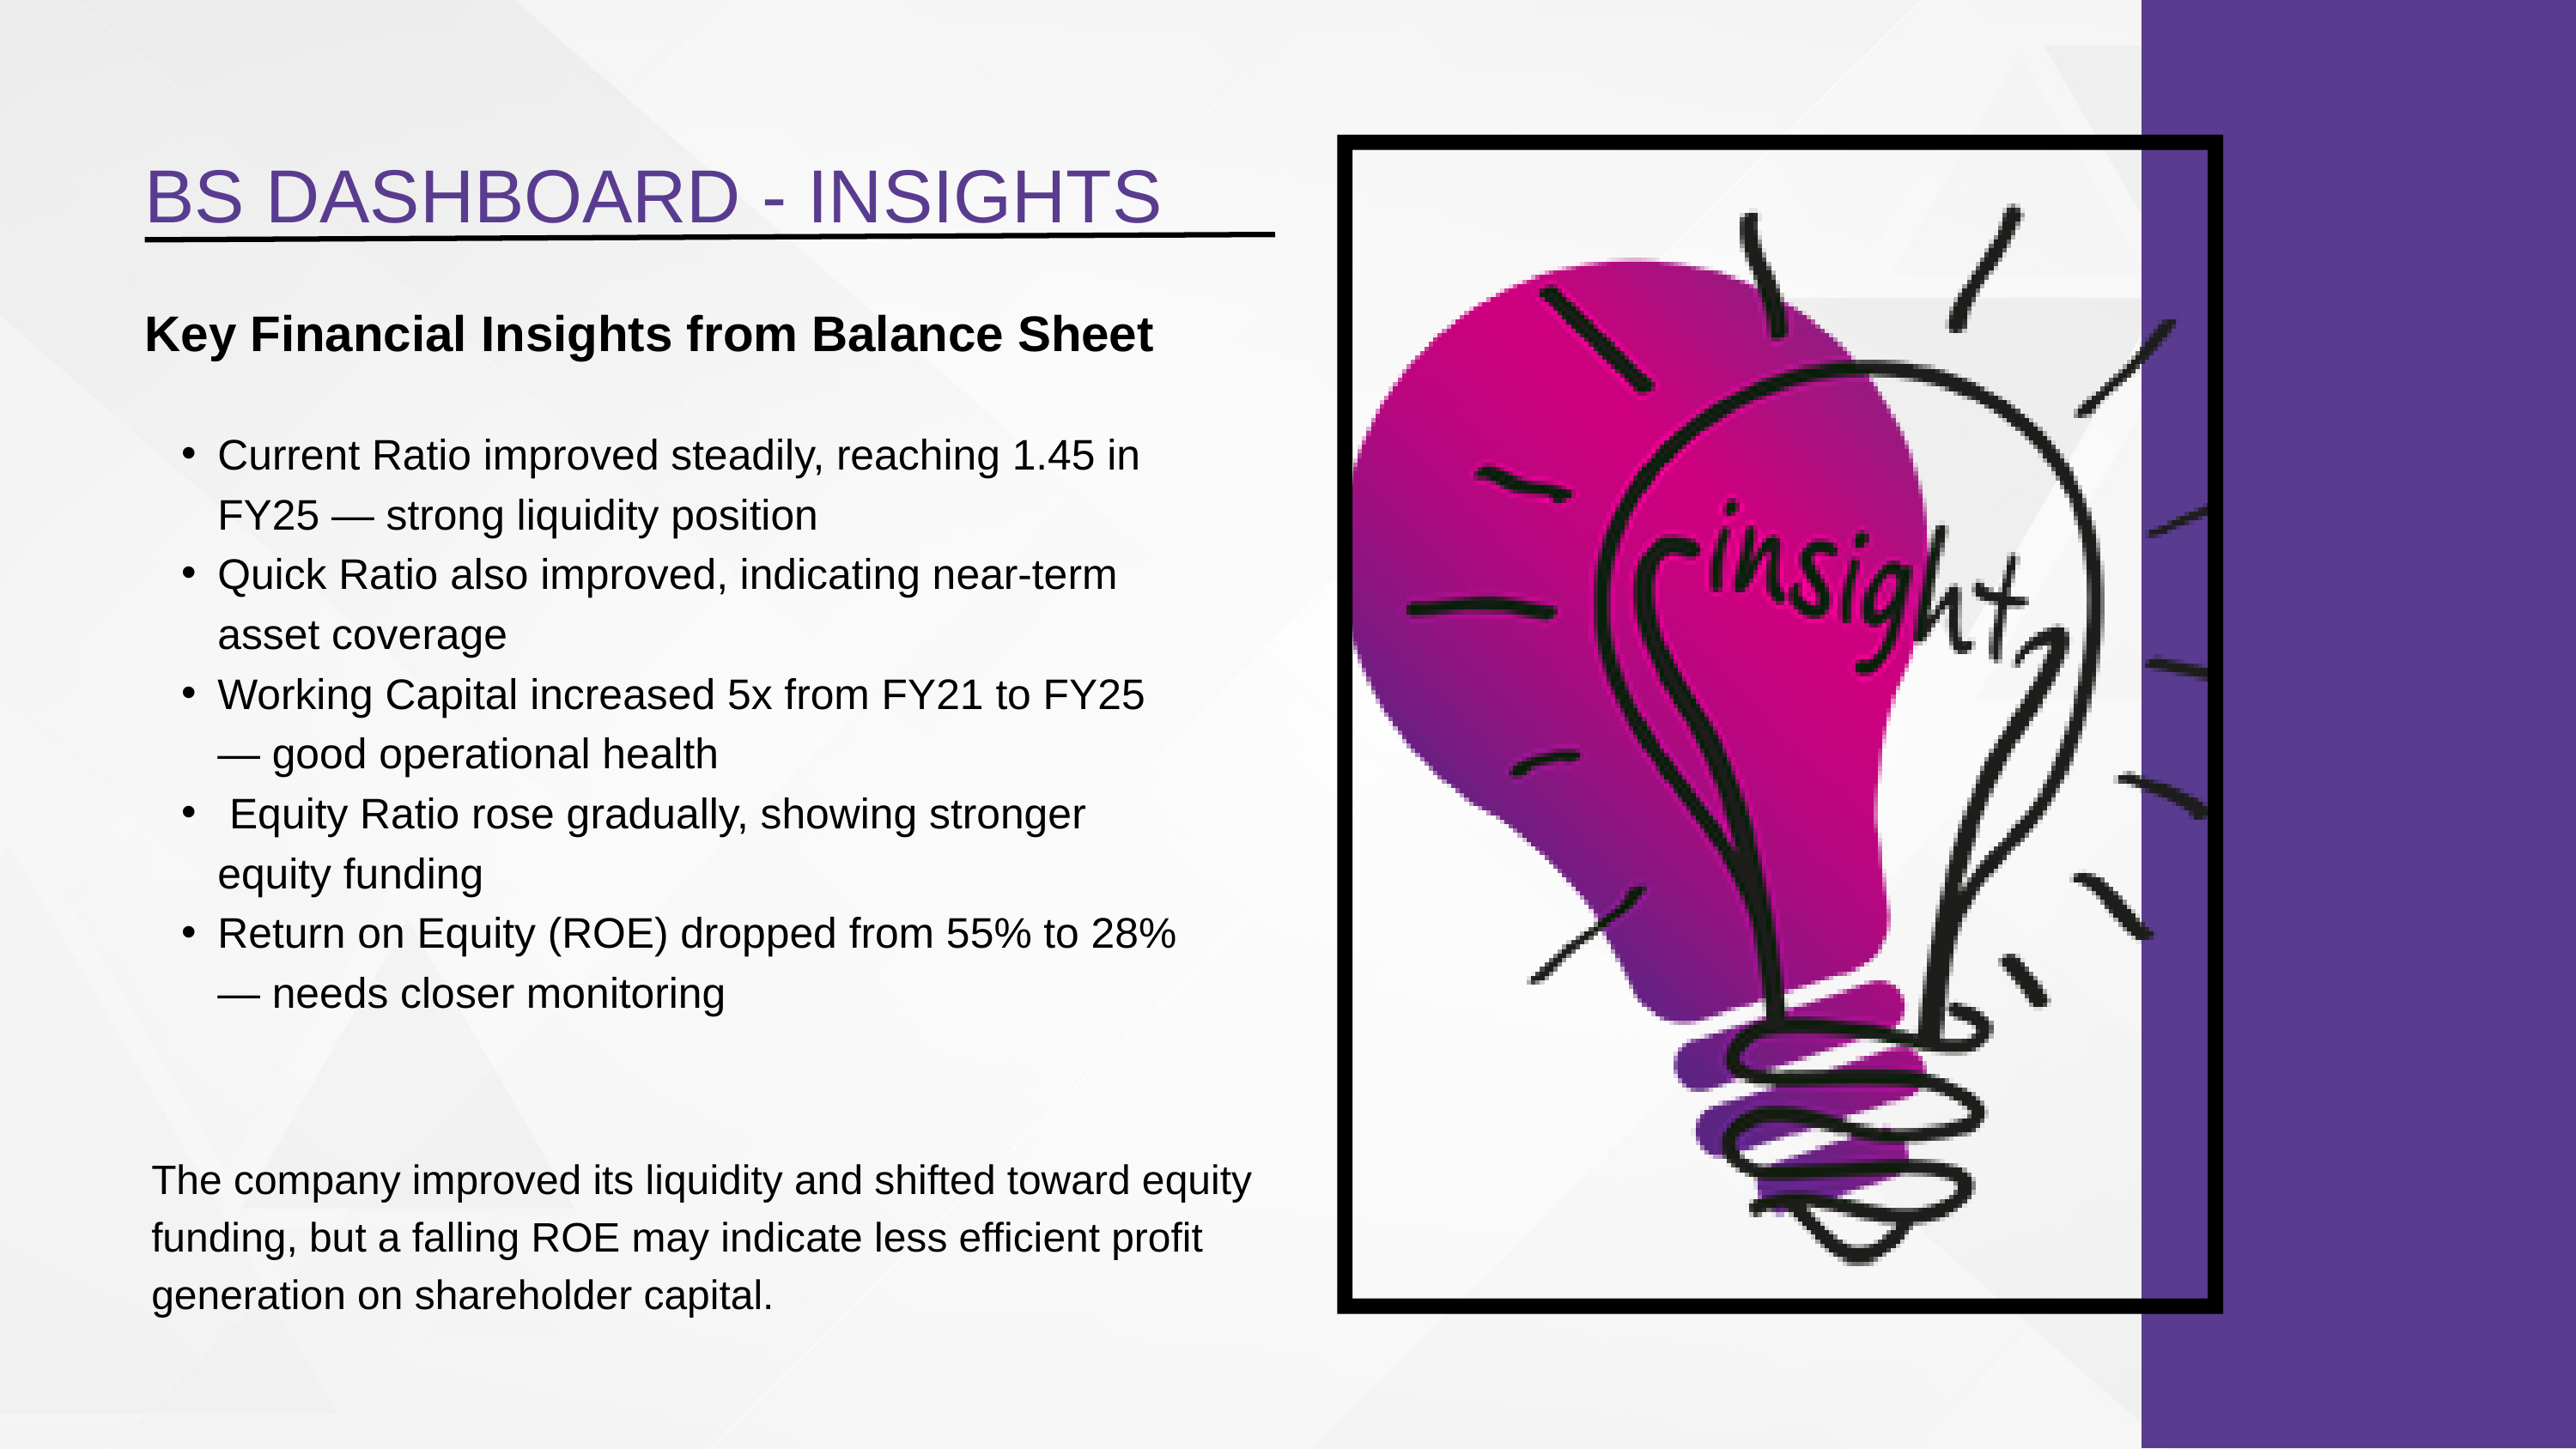

BS DASHBOARD - INSIGHTS

Key Financial Insights from Balance Sheet
Current Ratio improved steadily, reaching 1.45 in FY25 — strong liquidity position
Quick Ratio also improved, indicating near-term asset coverage
Working Capital increased 5x from FY21 to FY25 — good operational health
 Equity Ratio rose gradually, showing stronger equity funding
Return on Equity (ROE) dropped from 55% to 28% — needs closer monitoring

The company improved its liquidity and shifted toward equity funding, but a falling ROE may indicate less efficient profit generation on shareholder capital.